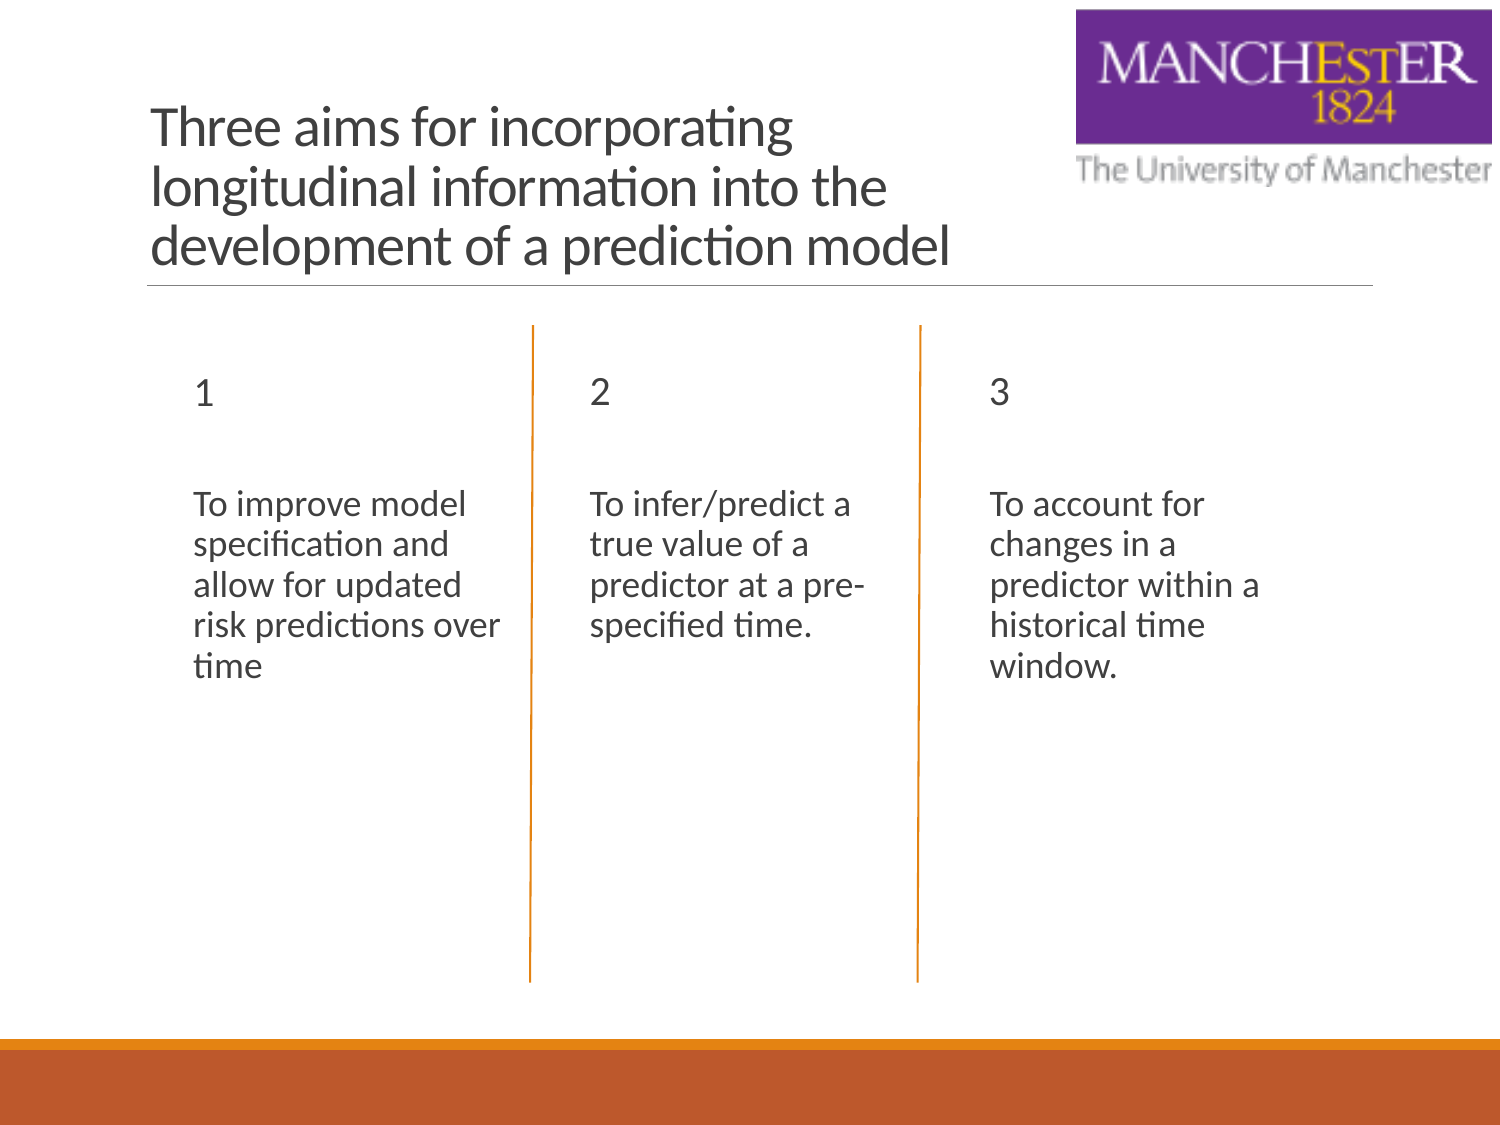

# Three aims for incorporating longitudinal information into the development of a prediction model
2
3
1
To improve model specification and allow for updated risk predictions over time
To infer/predict a true value of a predictor at a pre-specified time.

To account for changes in a predictor within a historical time window.